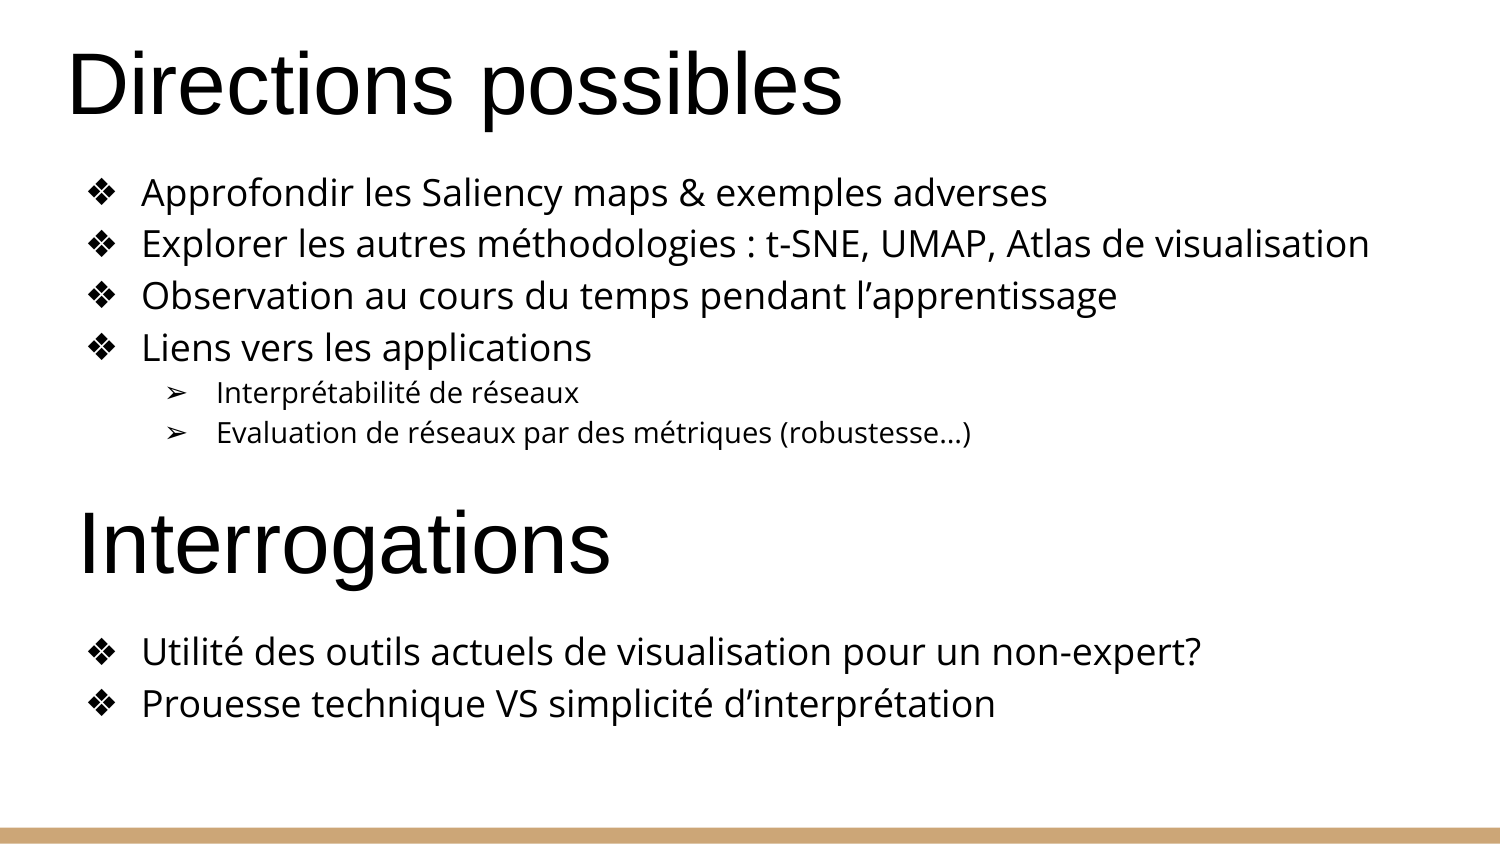

# Directions possibles
Approfondir les Saliency maps & exemples adverses
Explorer les autres méthodologies : t-SNE, UMAP, Atlas de visualisation
Observation au cours du temps pendant l’apprentissage
Liens vers les applications
Interprétabilité de réseaux
Evaluation de réseaux par des métriques (robustesse…)
Interrogations
Utilité des outils actuels de visualisation pour un non-expert?
Prouesse technique VS simplicité d’interprétation